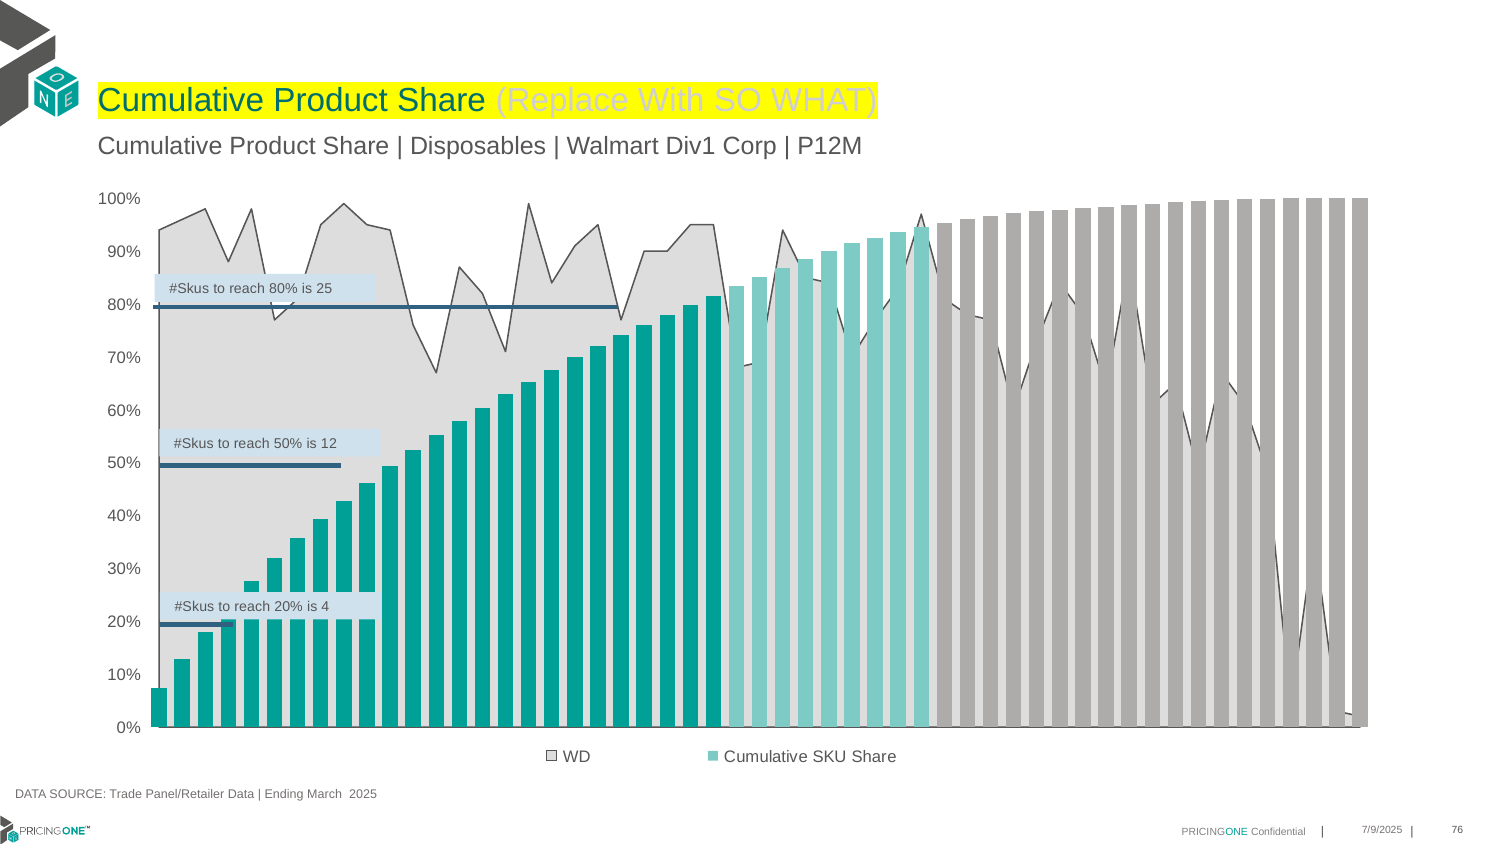

# Cumulative Product Share (Replace With SO WHAT)
Cumulative Product Share | Disposables | Walmart Div1 Corp | P12M

### Chart

| Category | WD | Cumulative SKU Share |
|---|---|---|
| Gillette | 0.94 | 0.07371759371928002 |
| Gillette | 0.96 | 0.12889610252734976 |
| Gillette | 0.98 | 0.18048362463615092 |
| Gillette | 0.88 | 0.2304488445935717 |
| Equate | 0.98 | 0.27695591270305125 |
| Gillette | 0.77 | 0.32044395814130855 |
| Gillette | 0.81 | 0.3570941897208207 |
| Gillette | 0.95 | 0.3936219342302688 |
| Bic | 0.99 | 0.4280785128322069 |
| Gillette | 0.95 | 0.4618246204376345 |
| Schick | 0.94 | 0.49332541280940345 |
| Gillette | 0.76 | 0.5232980295141717 |
| Gillette | 0.67 | 0.5523991330858808 |
| Schick | 0.87 | 0.5787131575871274 |
| Gillette | 0.82 | 0.6041065361568724 |
| Gillette | 0.71 | 0.6289468833057712 |
| Equate | 0.99 | 0.6528344680761367 |
| Gillette | 0.84 | 0.6760607912986657 |
| Gillette | 0.91 | 0.6990416804796772 |
| Schick | 0.95 | 0.721126375153061 |
| Bic | 0.77 | 0.741478927893211 |
| Equate | 0.9 | 0.7611685327804297 |
| Bic | 0.9 | 0.7796728951367345 |
| Bic | 0.95 | 0.7978283456388894 |
| Equate | 0.95 | 0.8159669330900967 |
| Schick | 0.68 | 0.8335488099093421 |
| Gillette | 0.69 | 0.8507032083870685 |
| Equate | 0.94 | 0.867851934747658 |
| Bic | 0.85 | 0.884748635146814 |
| Bic | 0.84 | 0.9002342047825913 |
| Gillette | 0.7 | 0.9157055174752948 |
| Bic | 0.77 | 0.9256393108377681 |
| Bic | 0.83 | 0.9353678348800714 |
| Equate | 0.97 | 0.9448018687326462 |
| Bic | 0.81 | 0.9541147952193253 |
| Gillette | 0.78 | 0.9613453648646838 |
| Gillette | 0.77 | 0.9668566698157139 |
| Gillette | 0.6 | 0.9712173014902724 |
| Bic | 0.73 | 0.9751614158064278 |
| Schick | 0.84 | 0.9784198171508729 |
| Bic | 0.78 | 0.9812466776915253 |
| Schick | 0.64 | 0.9840657199085566 |
| Schick | 0.88 | 0.9868533355306404 |
| Gillette | 0.61 | 0.9896368120402188 |
| Gillette | 0.65 | 0.9923250889621754 |
| Bic | 0.48 | 0.9945517781895602 |
| Bic | 0.67 | 0.9967305610222078 |
| Harry's | 0.61 | 0.9981138677515232 |
| Harry's | 0.48 | 0.9993720046526693 |
| Schick | 0.04 | 0.9996399738622712 |
| Gillette | 0.36 | 0.999832519243999 |
| Bic | 0.03 | 0.9999471113402103 |
| Bic | 0.02 | 0.9999675769520421 |
#Skus to reach 80% is 25
#Skus to reach 50% is 12
#Skus to reach 20% is 4
DATA SOURCE: Trade Panel/Retailer Data | Ending March  2025

7/9/2025
76